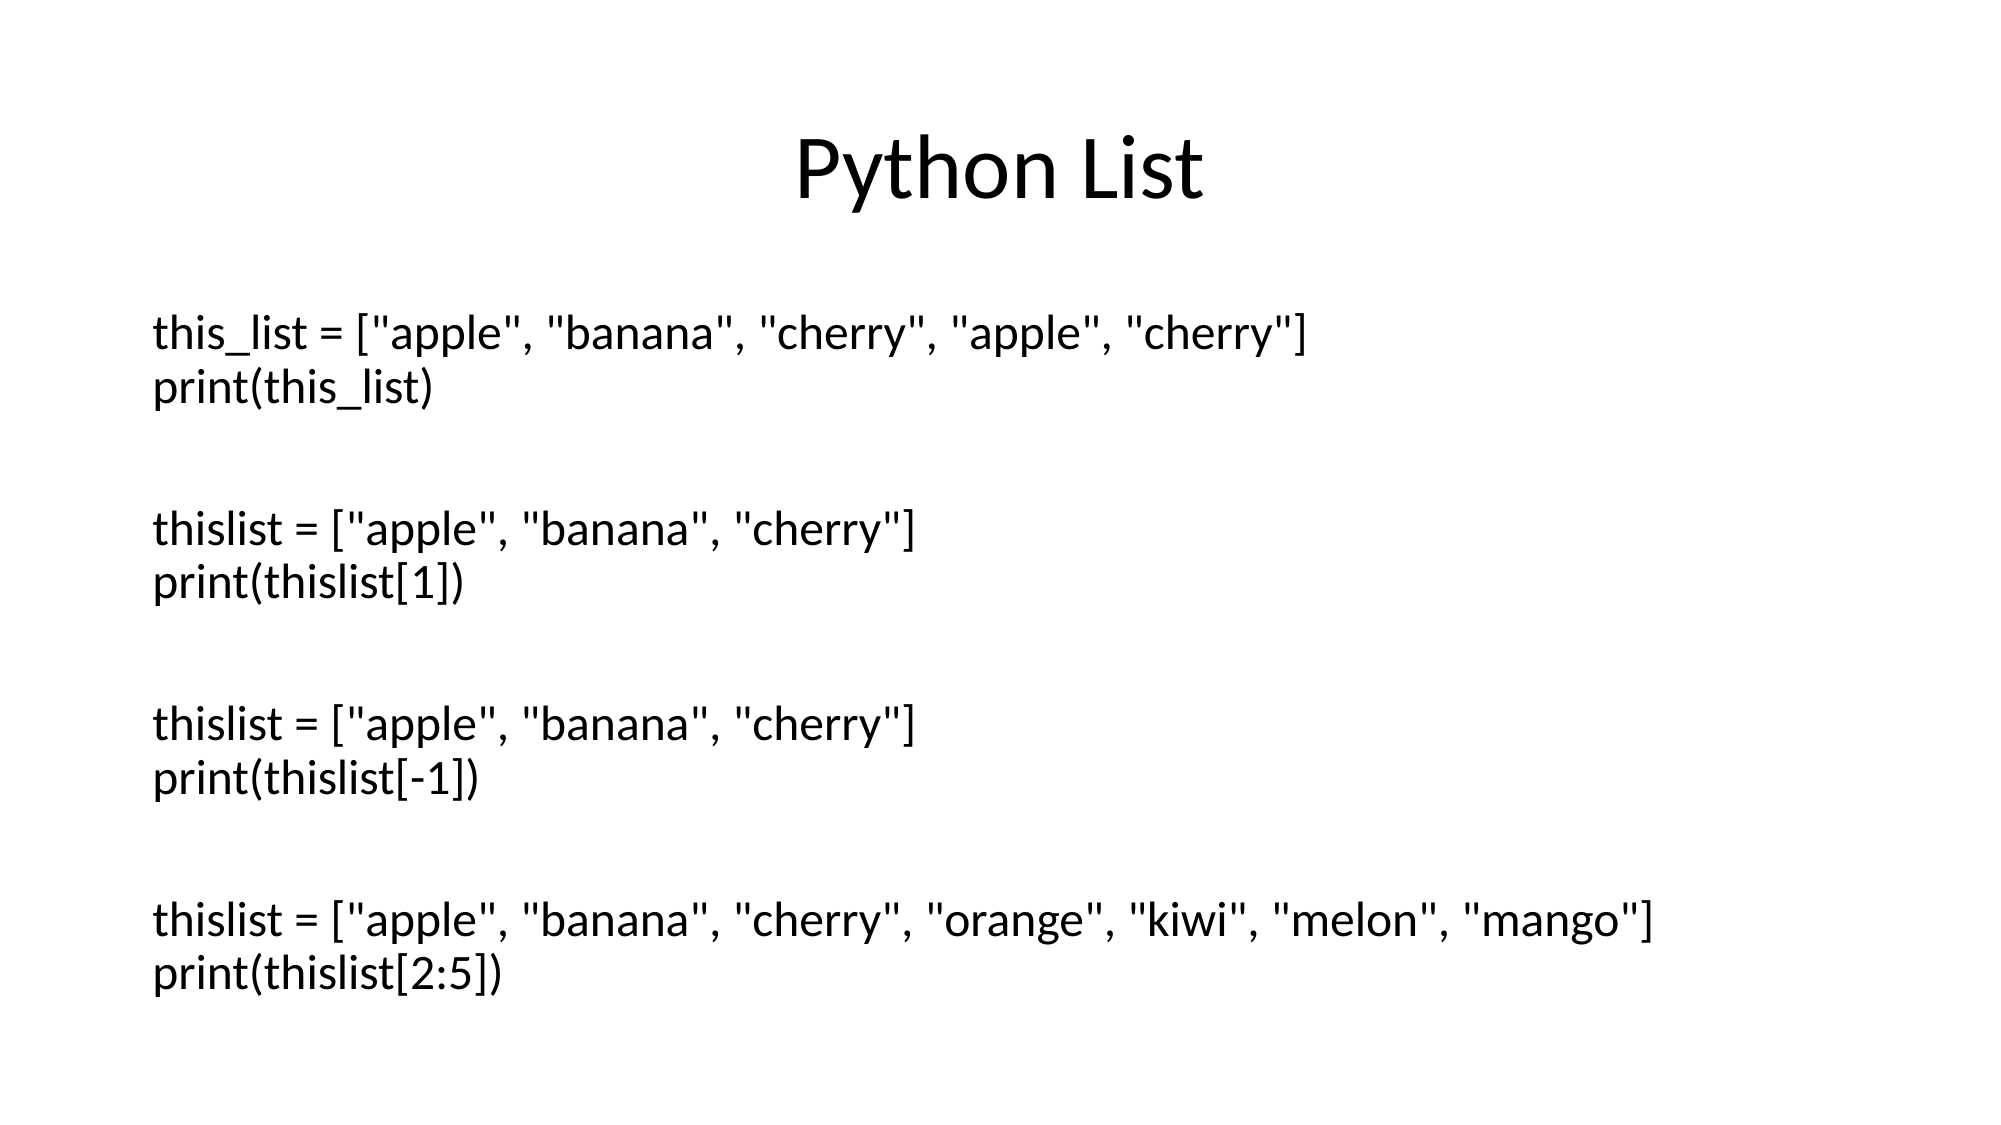

# Python List
this_list = ["apple", "banana", "cherry", "apple", "cherry"]
print(this_list)

thislist = ["apple", "banana", "cherry"]
print(thislist[1])

thislist = ["apple", "banana", "cherry"]
print(thislist[-1])

thislist = ["apple", "banana", "cherry", "orange", "kiwi", "melon", "mango"]
print(thislist[2:5])